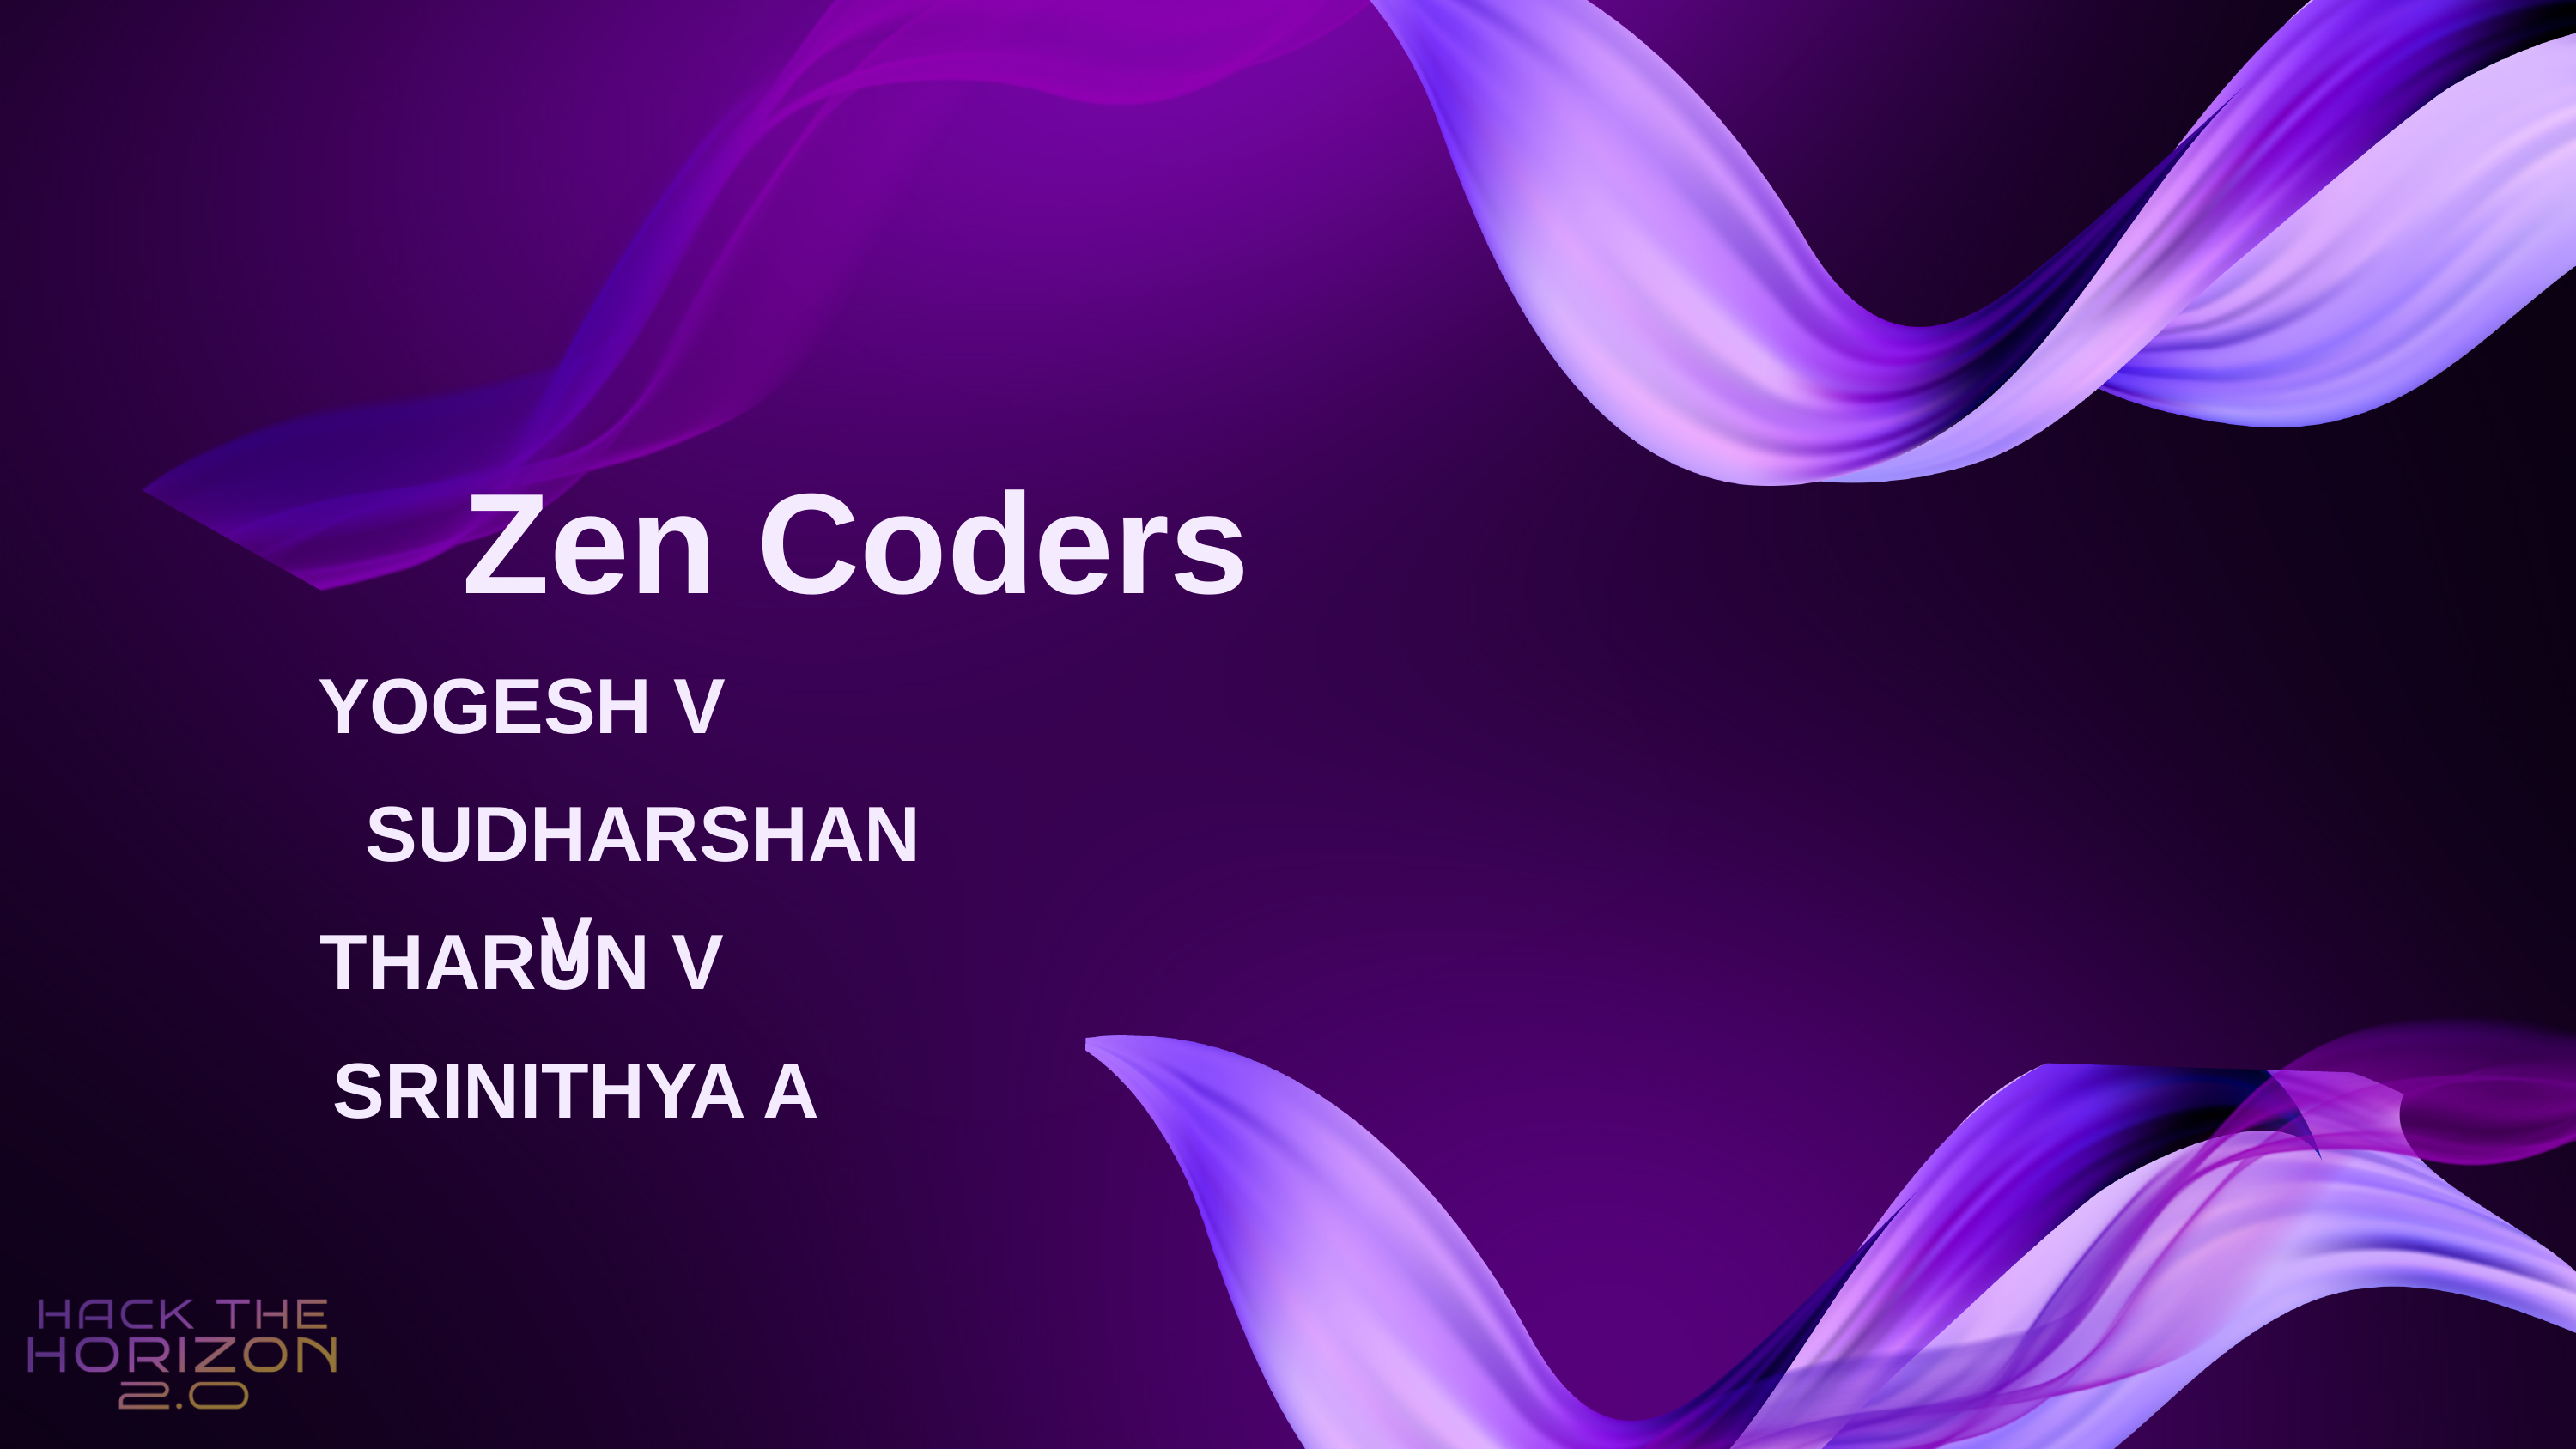

Zen Coders
YOGESH V
       SUDHARSHAN V
THARUN V
     SRINITHYA A